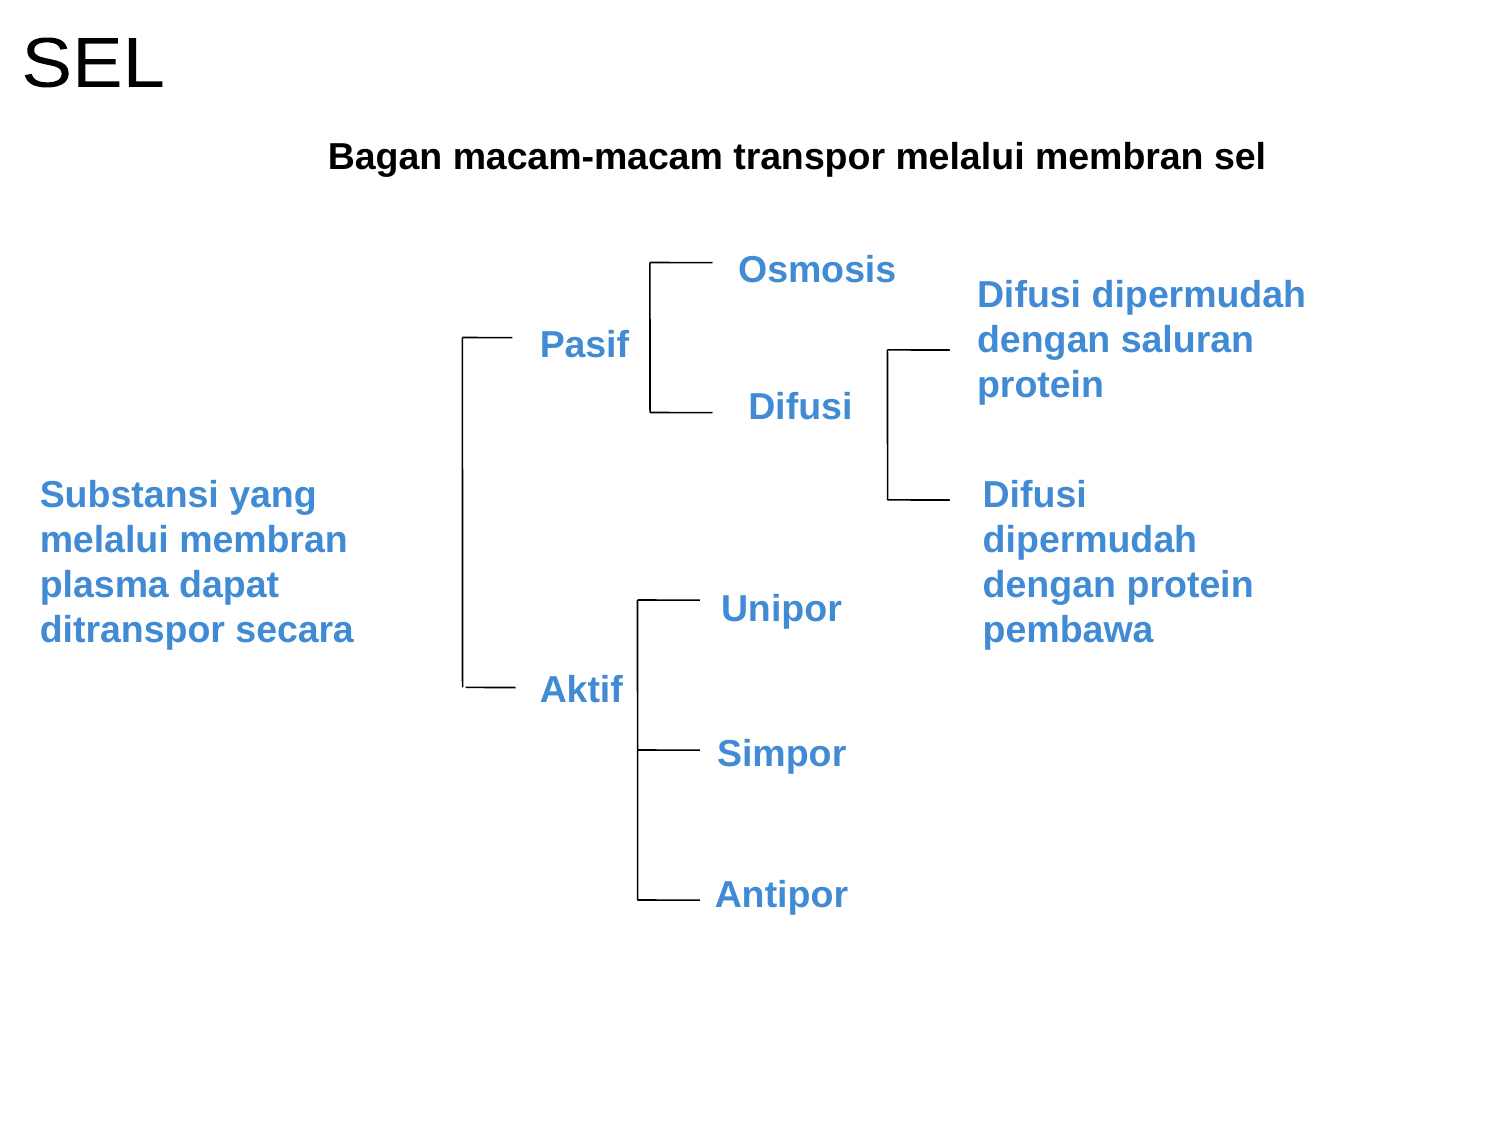

SEL
Bagan macam-macam transpor melalui membran sel
Osmosis

Difusi dipermudah dengan saluran protein
Pasif

Difusi

Substansi yang melalui membran plasma dapat ditranspor secara
Difusi dipermudah dengan protein pembawa

Unipor

Aktif

Simpor

Antipor